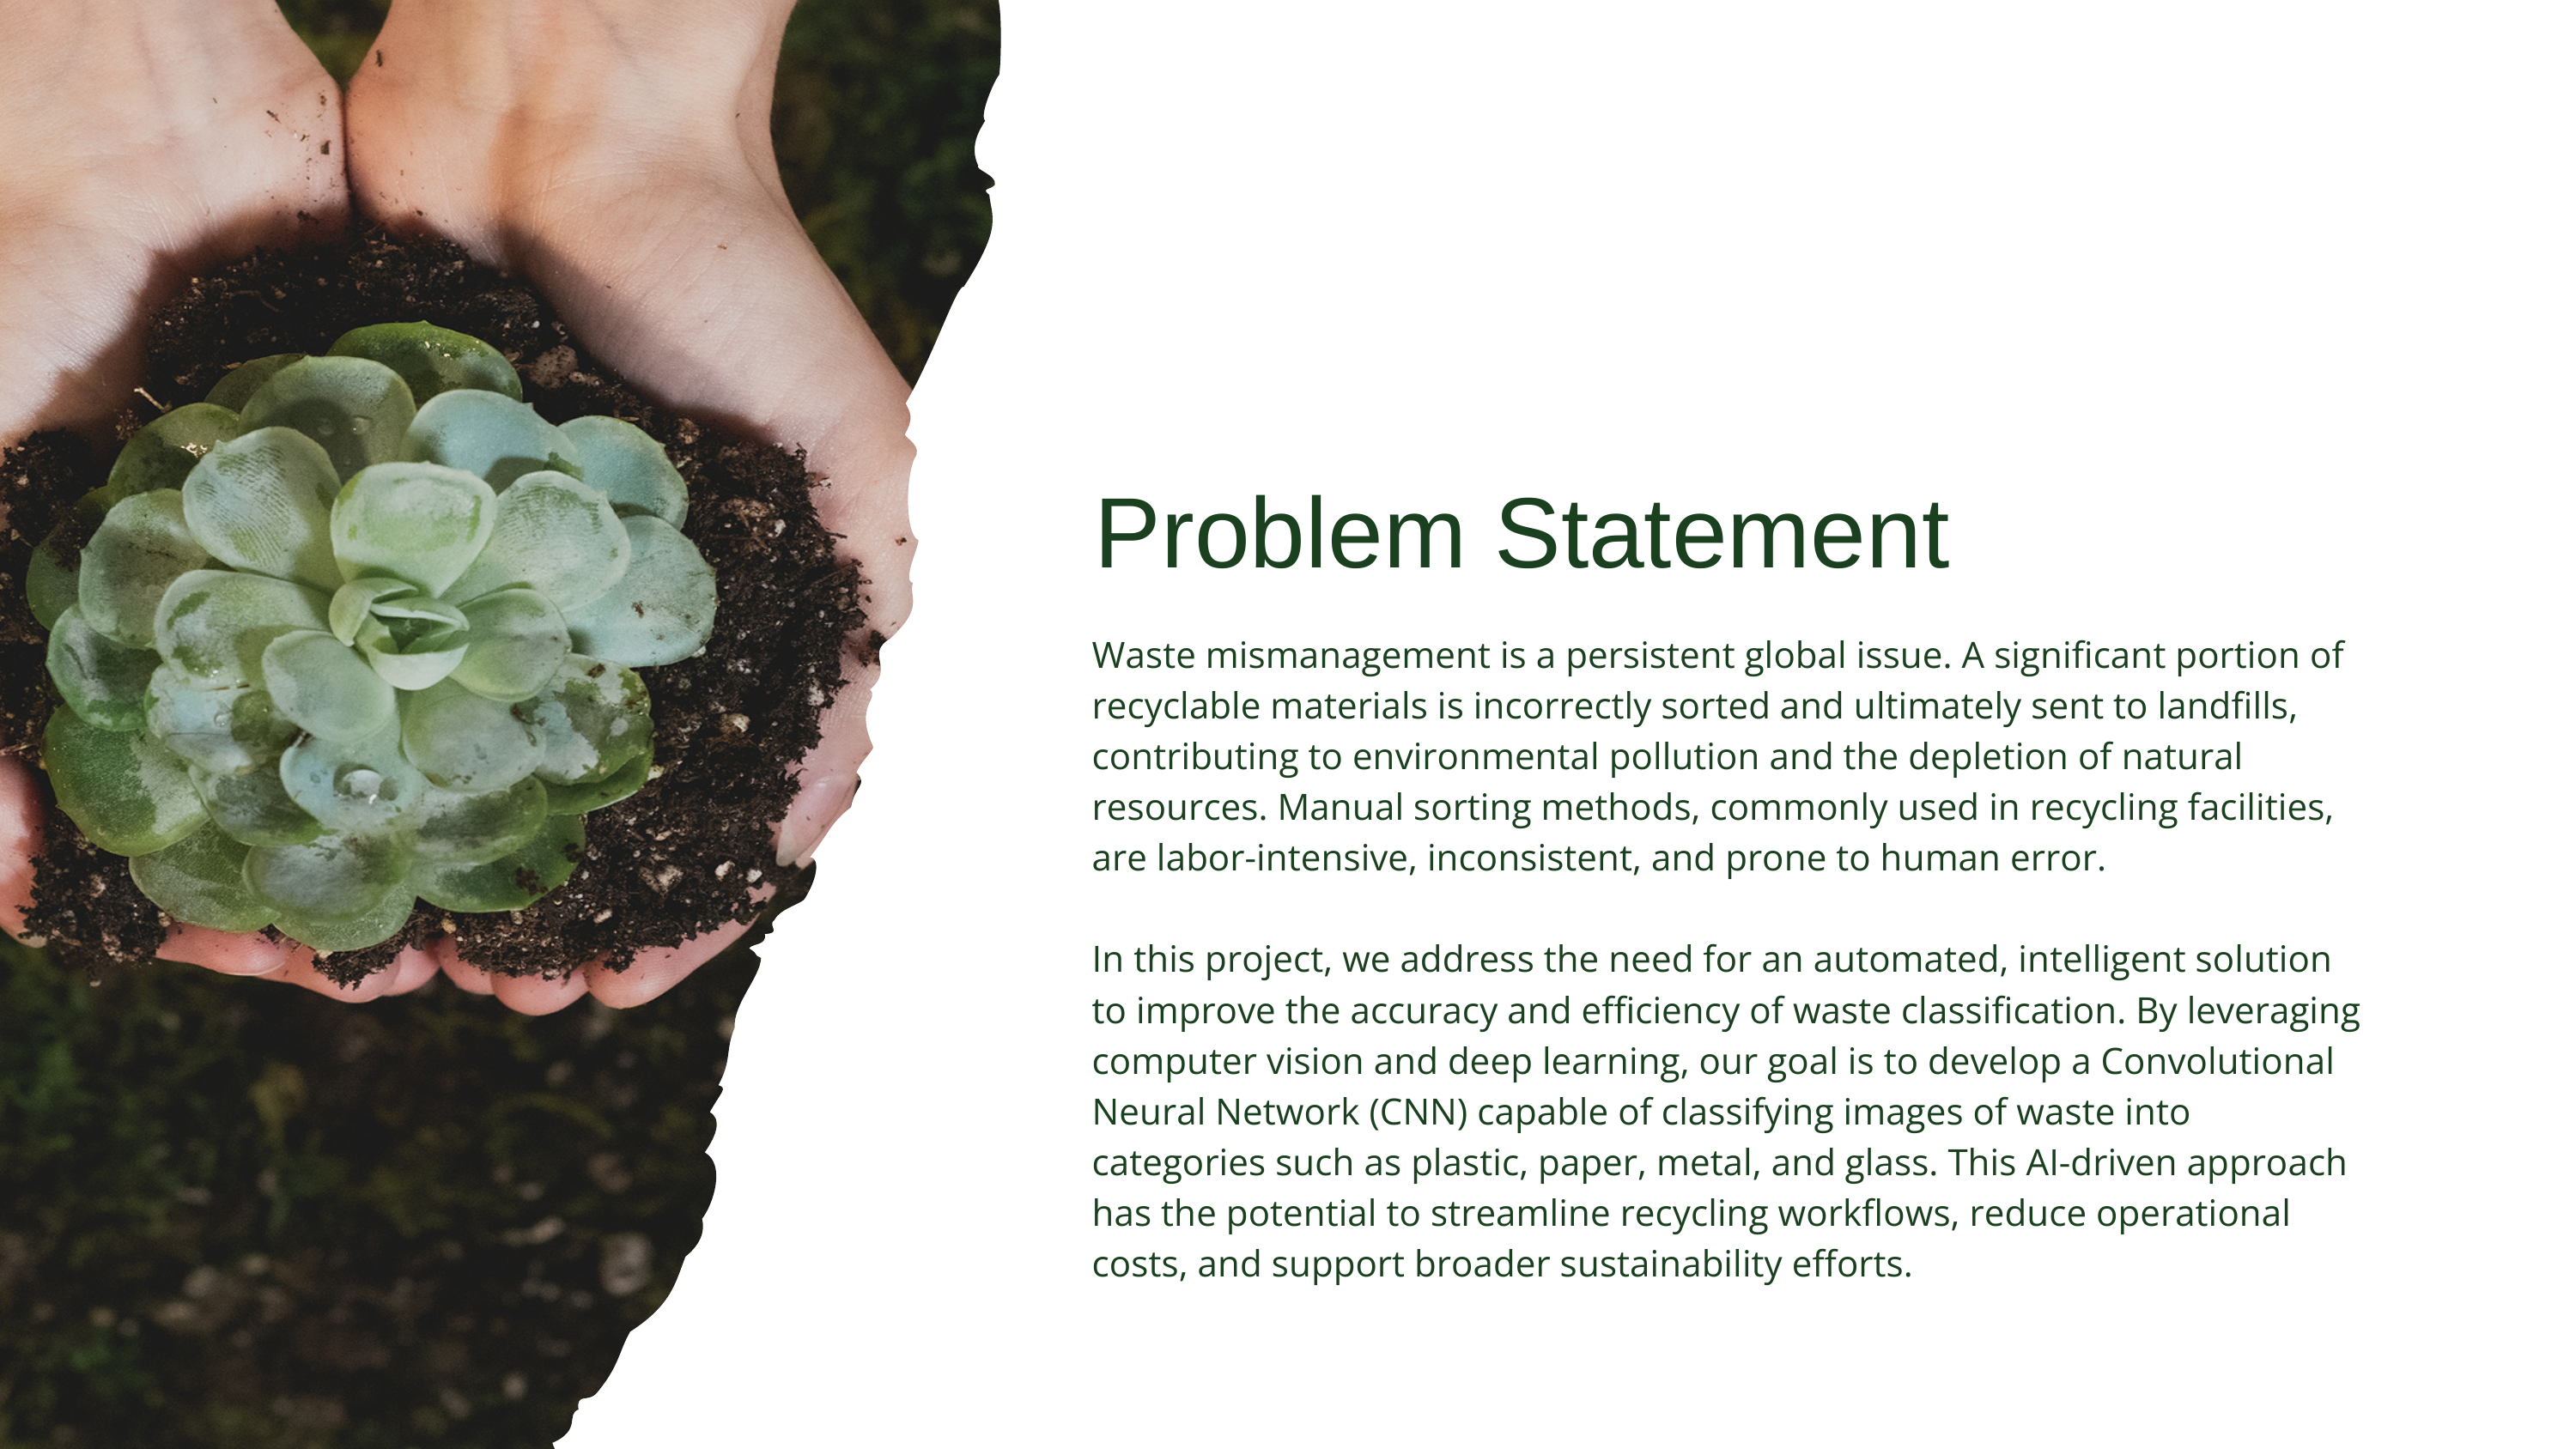

Problem Statement
Waste mismanagement is a persistent global issue. A significant portion of recyclable materials is incorrectly sorted and ultimately sent to landfills, contributing to environmental pollution and the depletion of natural resources. Manual sorting methods, commonly used in recycling facilities, are labor-intensive, inconsistent, and prone to human error.

In this project, we address the need for an automated, intelligent solution to improve the accuracy and efficiency of waste classification. By leveraging computer vision and deep learning, our goal is to develop a Convolutional Neural Network (CNN) capable of classifying images of waste into categories such as plastic, paper, metal, and glass. This AI-driven approach has the potential to streamline recycling workflows, reduce operational costs, and support broader sustainability efforts.